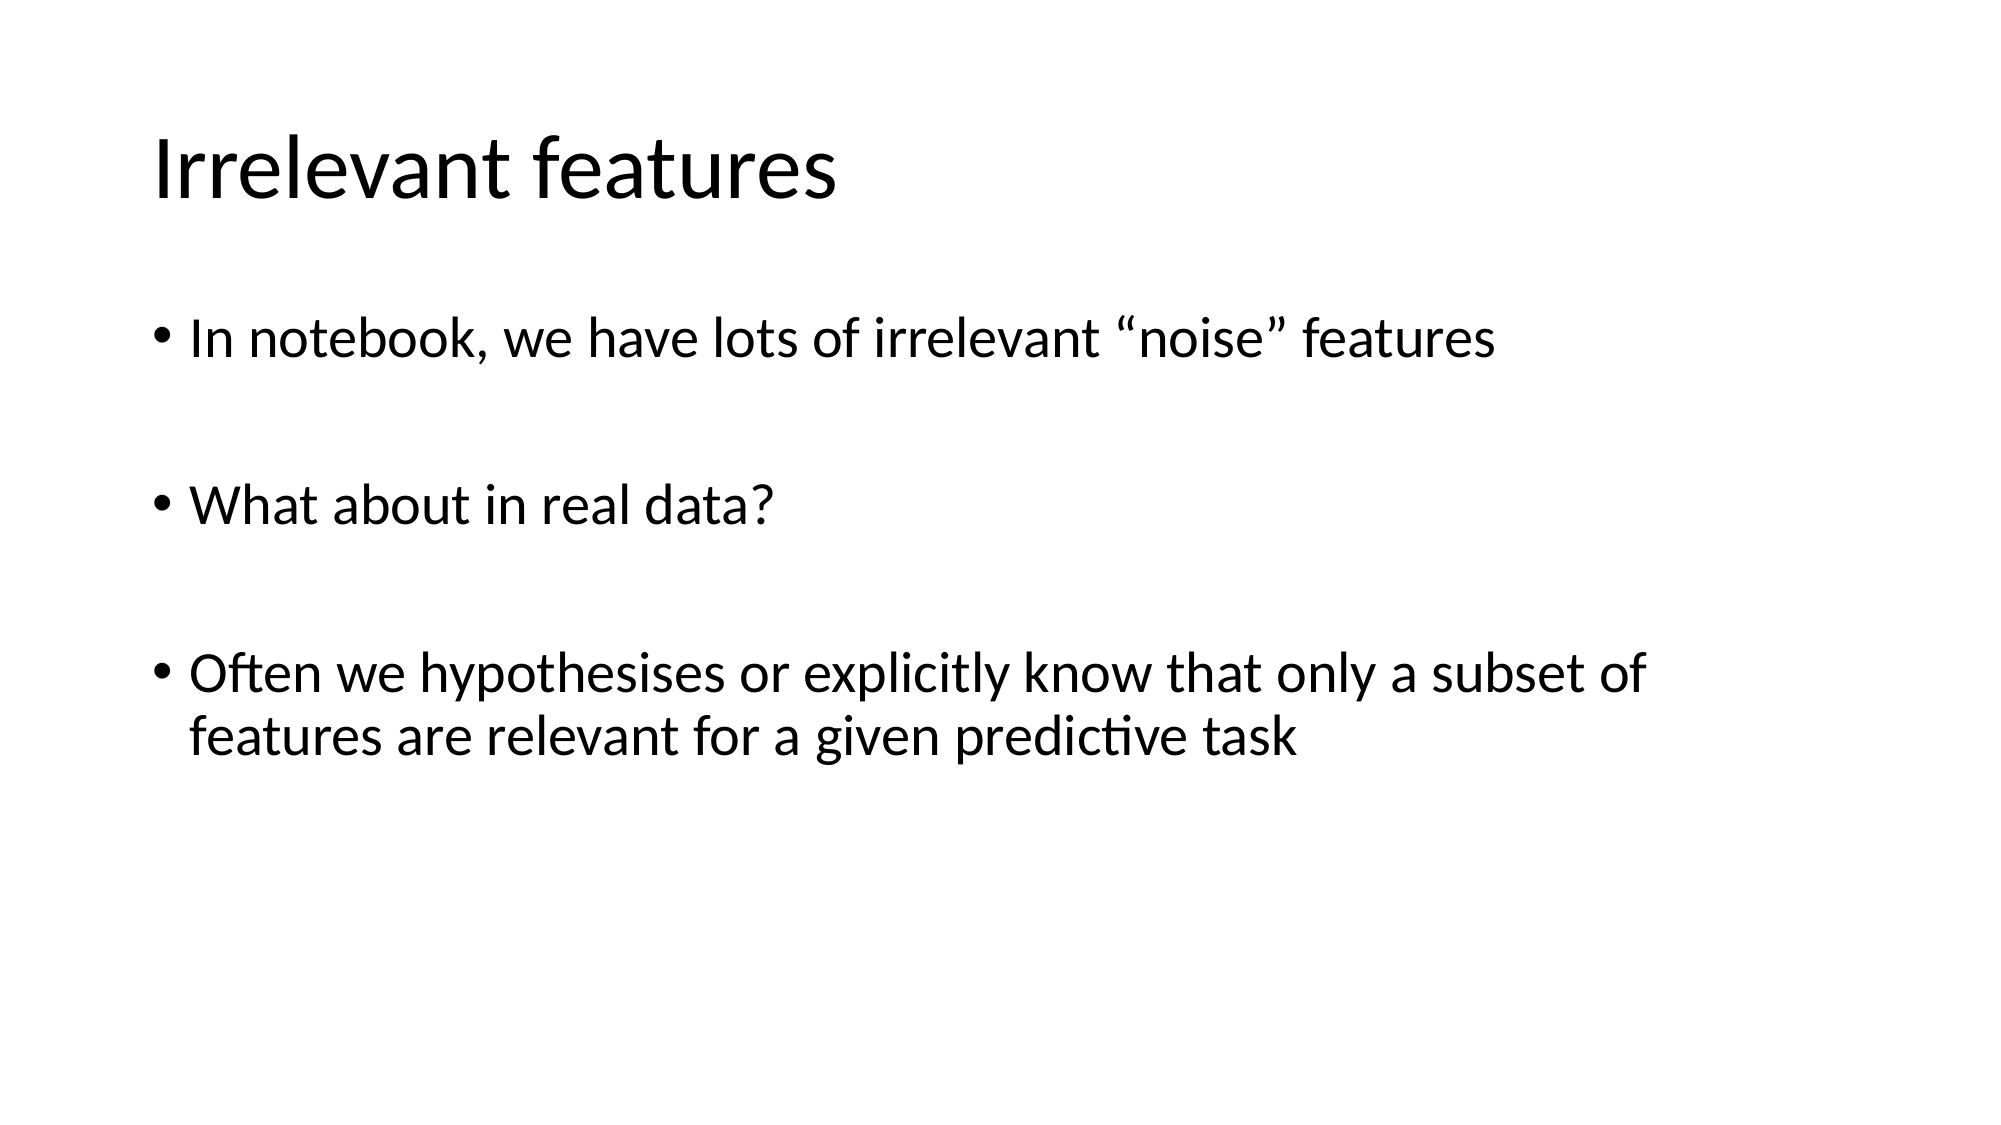

# Irrelevant features
In notebook, we have lots of irrelevant “noise” features

What about in real data?

Often we hypothesises or explicitly know that only a subset of features are relevant for a given predictive task